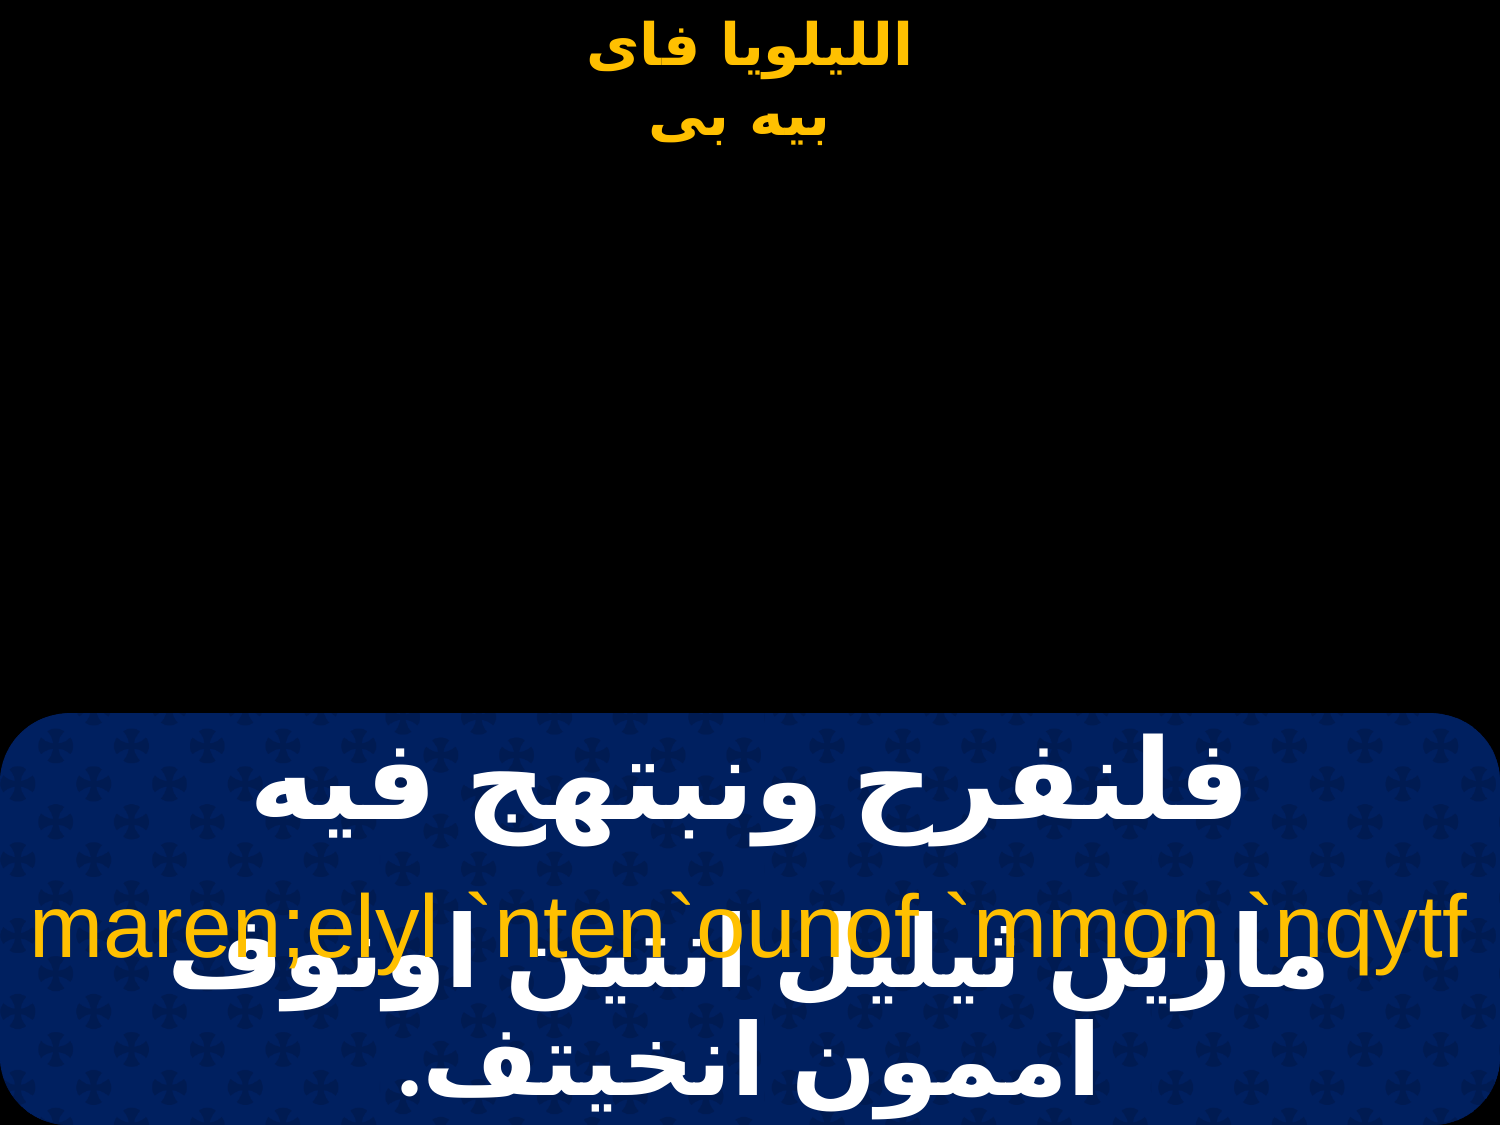

فلنفرح ونبتهج فيه
maren;elyl `nten`ounof `mmon `nqytf
مارين ثيليل انتين اونوف اممون انخيتف.